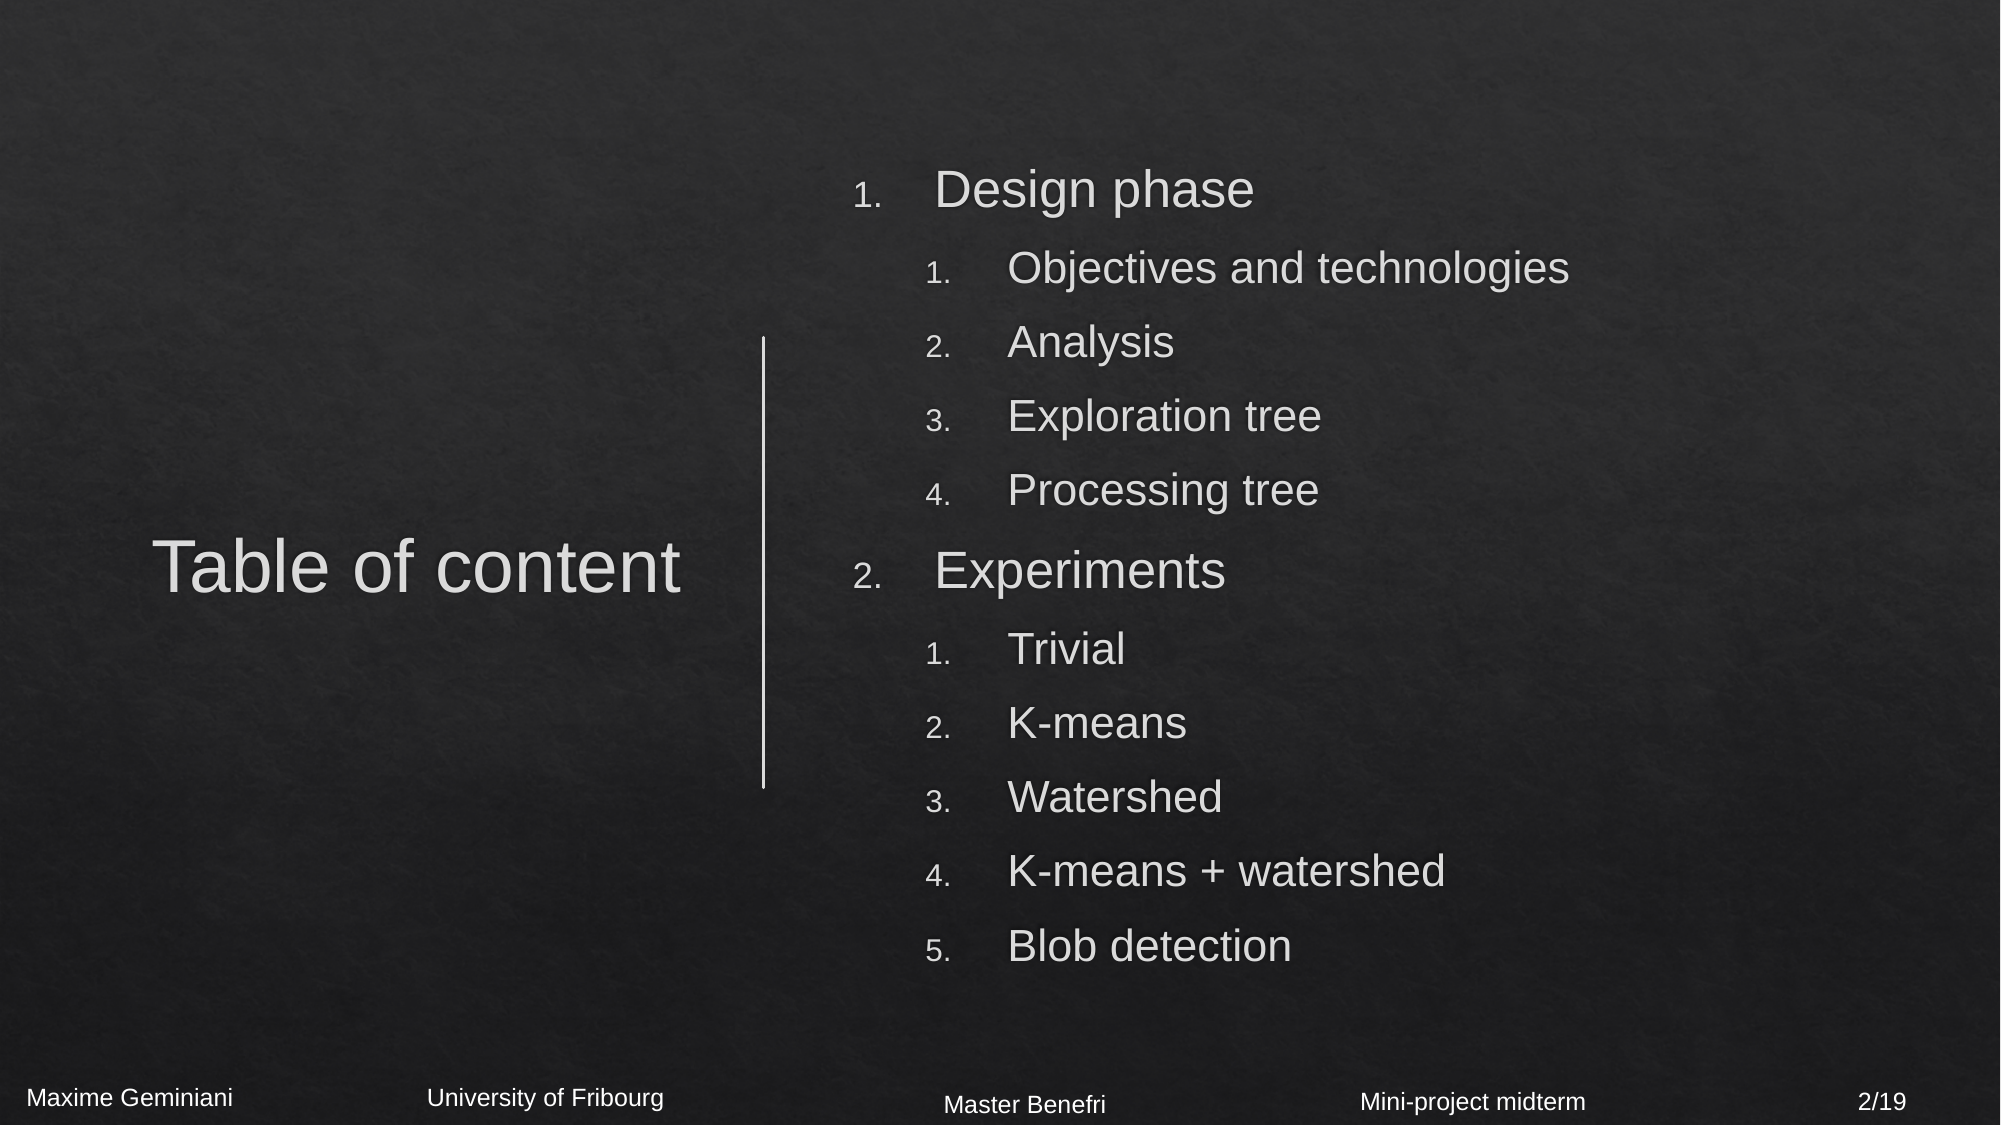

Design phase
Objectives and technologies
Analysis
Exploration tree
Processing tree
Experiments
Trivial
K-means
Watershed
K-means + watershed
Blob detection
# Table of content
Maxime Geminiani
University of Fribourg
2/19
Mini-project midterm
Master Benefri